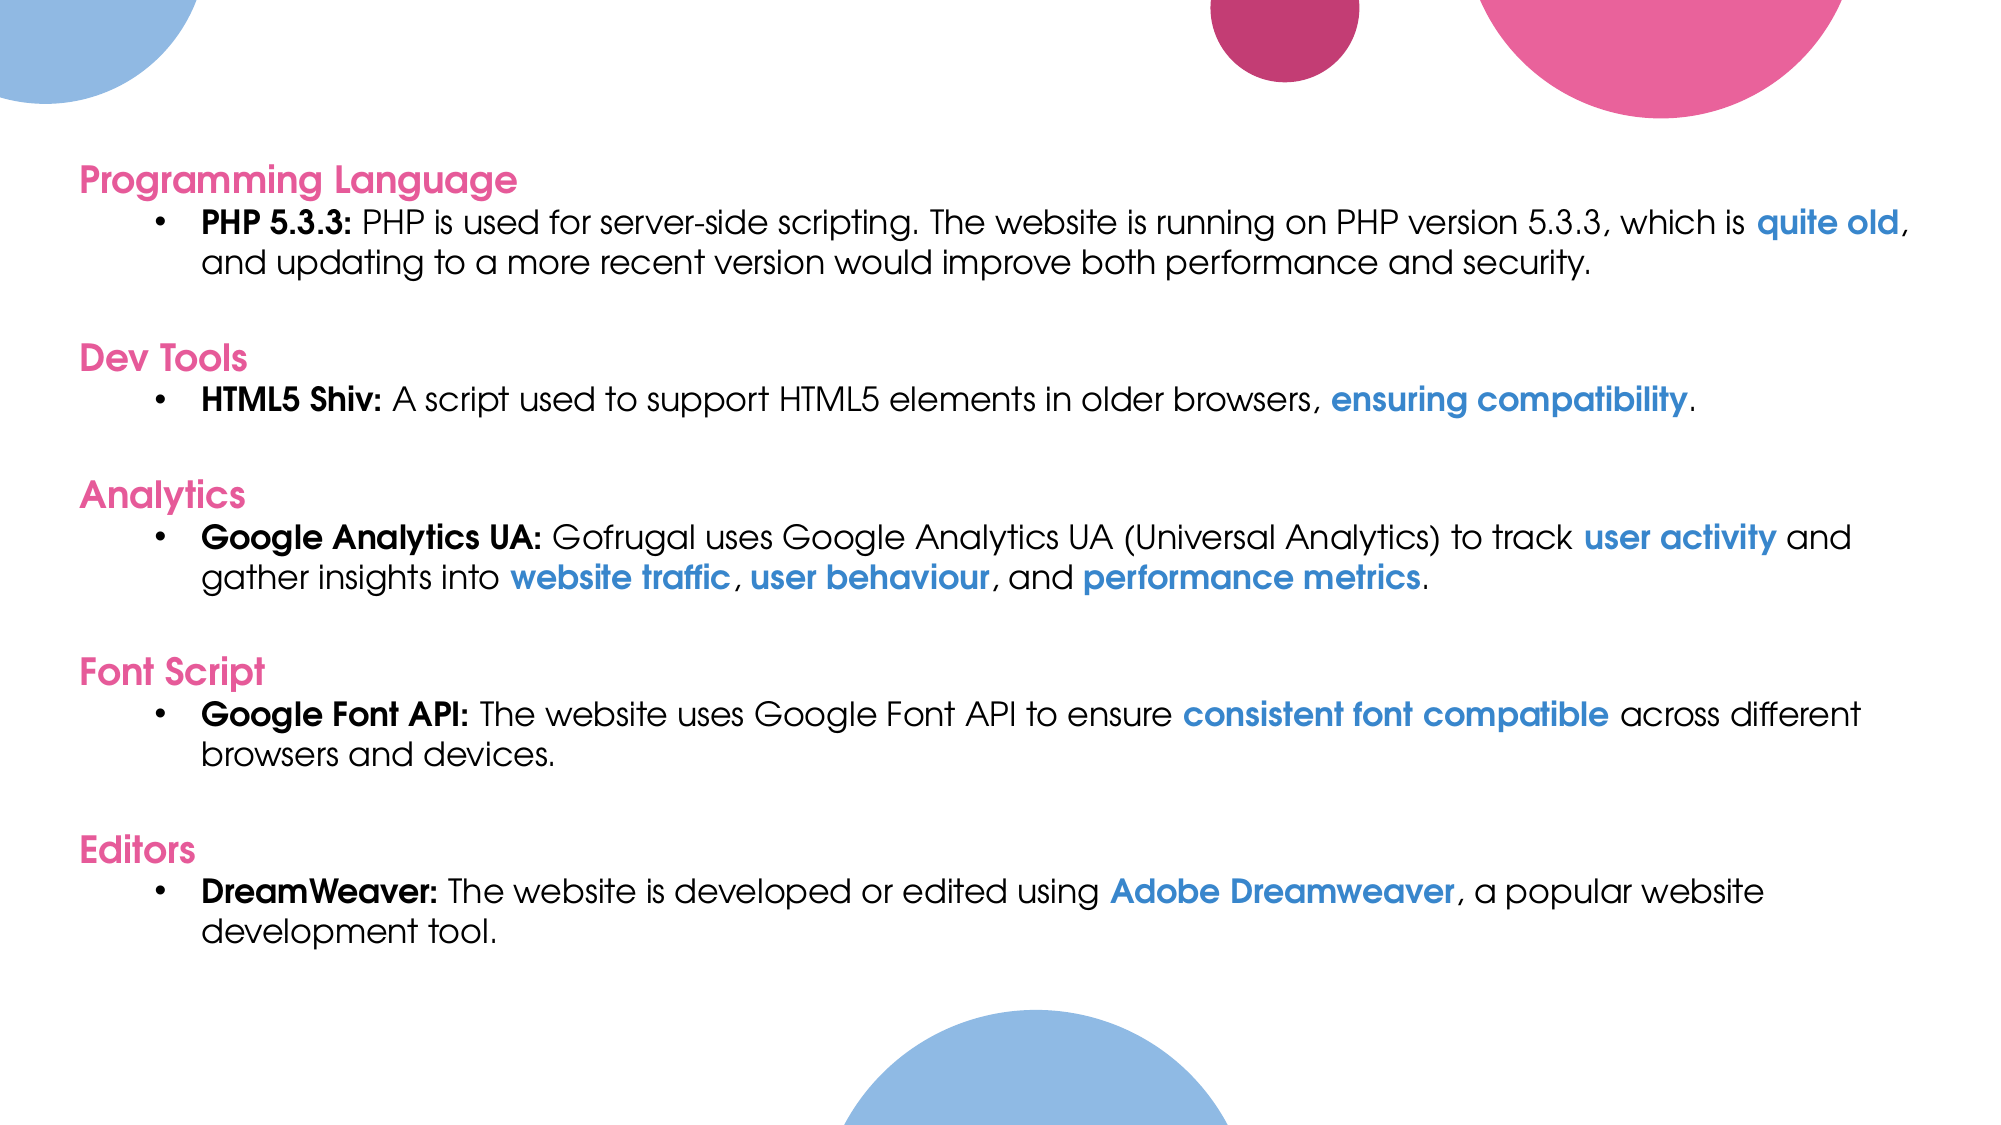

Programming Language
PHP 5.3.3: PHP is used for server-side scripting. The website is running on PHP version 5.3.3, which is quite old, and updating to a more recent version would improve both performance and security.

Dev Tools
HTML5 Shiv: A script used to support HTML5 elements in older browsers, ensuring compatibility.

Analytics
Google Analytics UA: Gofrugal uses Google Analytics UA (Universal Analytics) to track user activity and gather insights into website traffic, user behaviour, and performance metrics.

Font Script
Google Font API: The website uses Google Font API to ensure consistent font compatible across different browsers and devices.

Editors
DreamWeaver: The website is developed or edited using Adobe Dreamweaver, a popular website development tool.